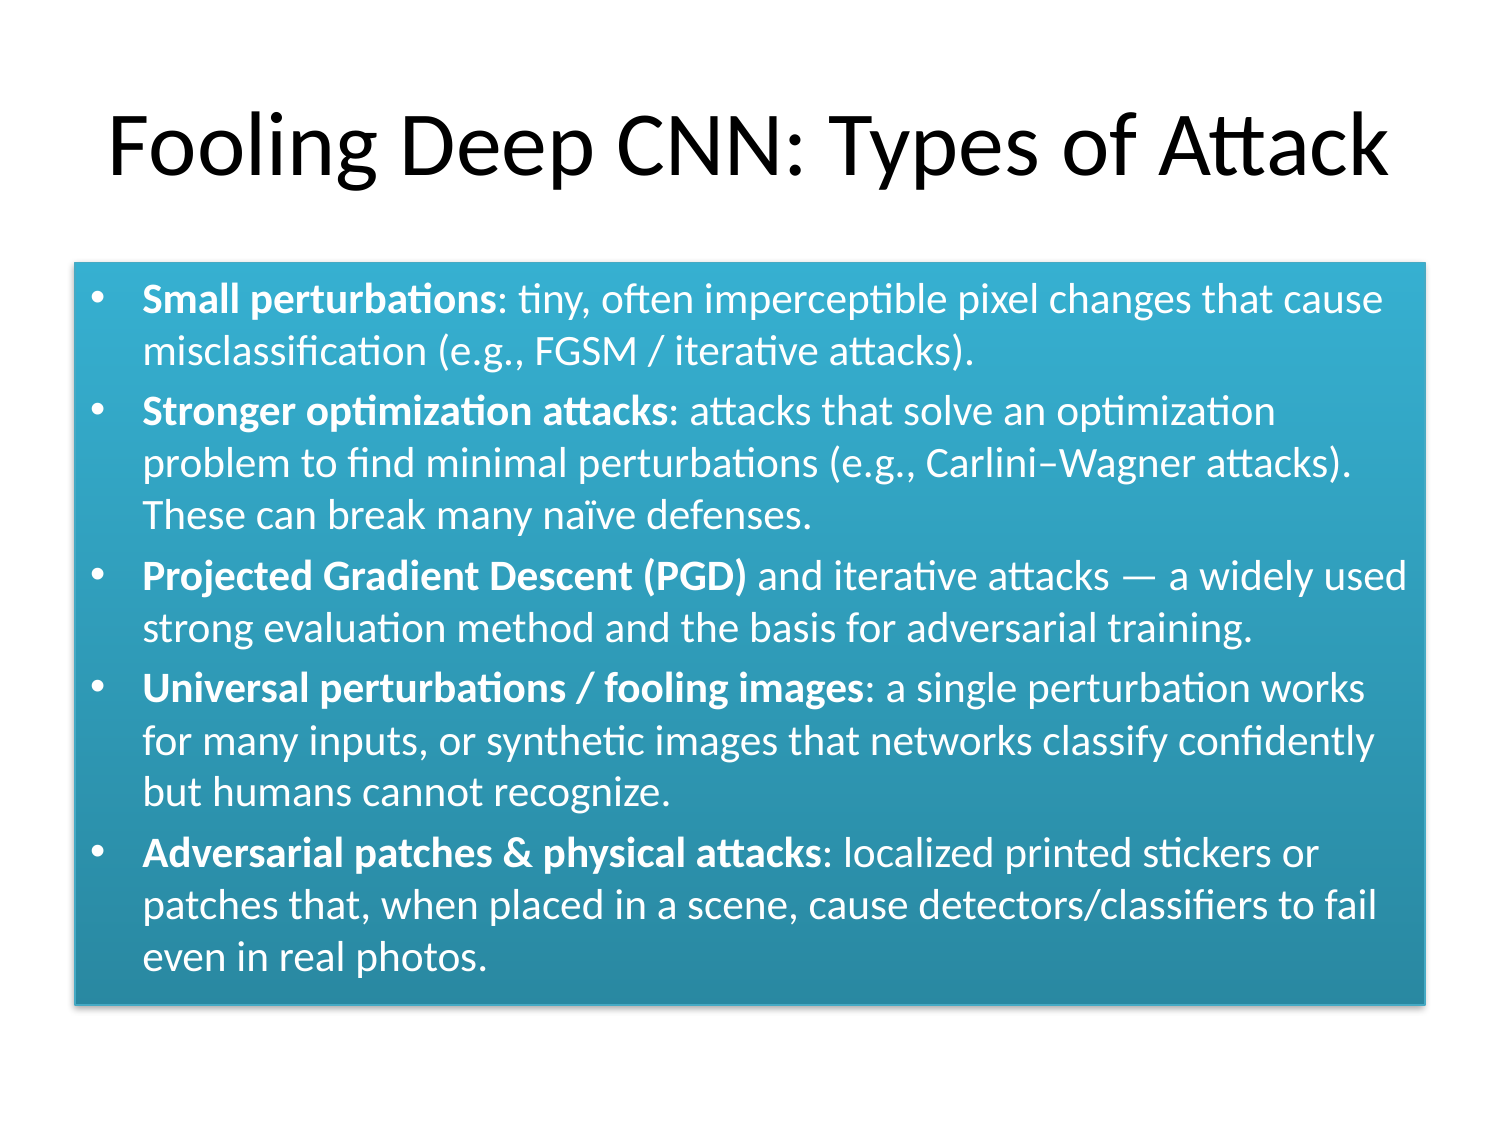

# Fooling Deep CNN: Types of Attack
Small perturbations: tiny, often imperceptible pixel changes that cause misclassification (e.g., FGSM / iterative attacks).
Stronger optimization attacks: attacks that solve an optimization problem to find minimal perturbations (e.g., Carlini–Wagner attacks). These can break many naïve defenses.
Projected Gradient Descent (PGD) and iterative attacks — a widely used strong evaluation method and the basis for adversarial training.
Universal perturbations / fooling images: a single perturbation works for many inputs, or synthetic images that networks classify confidently but humans cannot recognize.
Adversarial patches & physical attacks: localized printed stickers or patches that, when placed in a scene, cause detectors/classifiers to fail even in real photos.